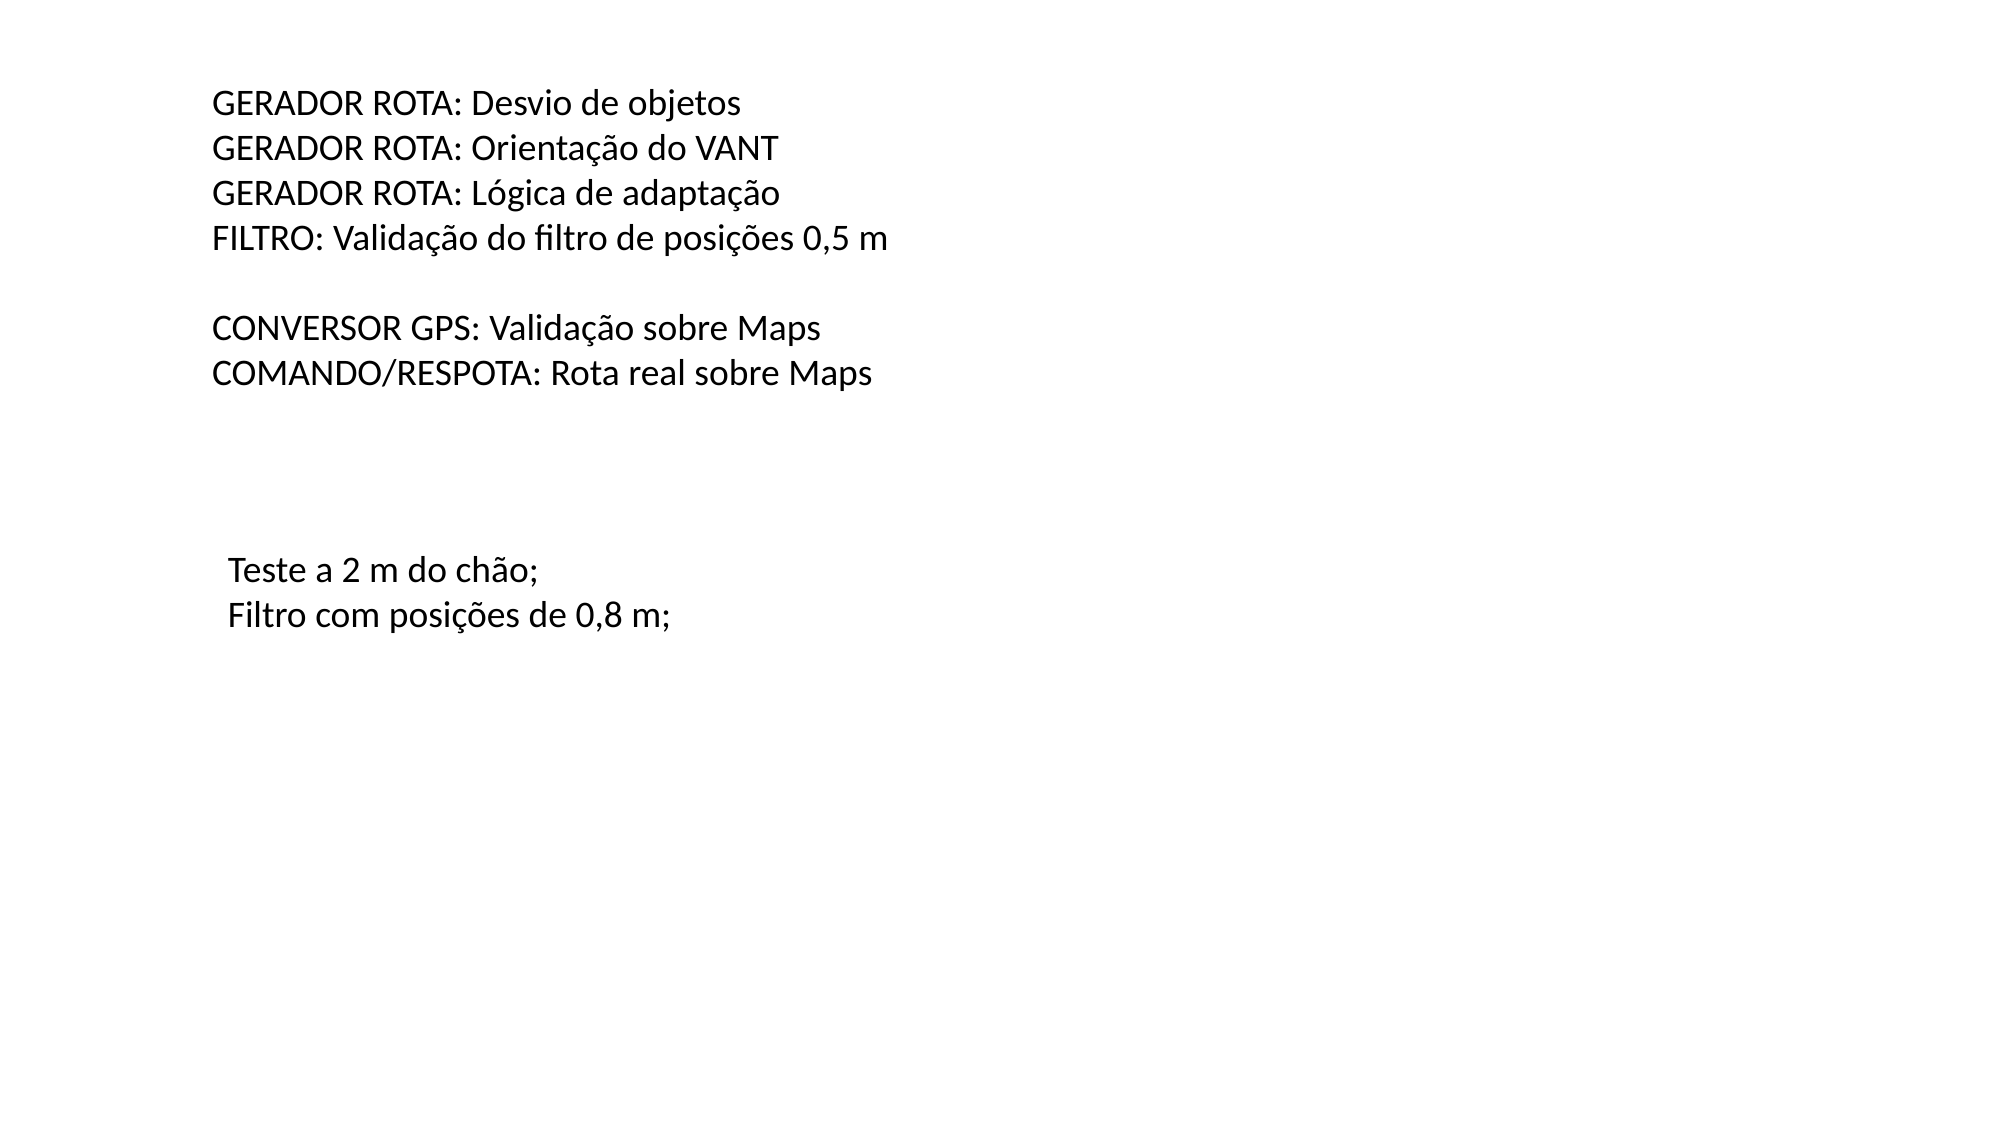

GERADOR ROTA: Desvio de objetos
GERADOR ROTA: Orientação do VANT
GERADOR ROTA: Lógica de adaptação
FILTRO: Validação do filtro de posições 0,5 m

CONVERSOR GPS: Validação sobre Maps
COMANDO/RESPOTA: Rota real sobre Maps
Teste a 2 m do chão;
Filtro com posições de 0,8 m;